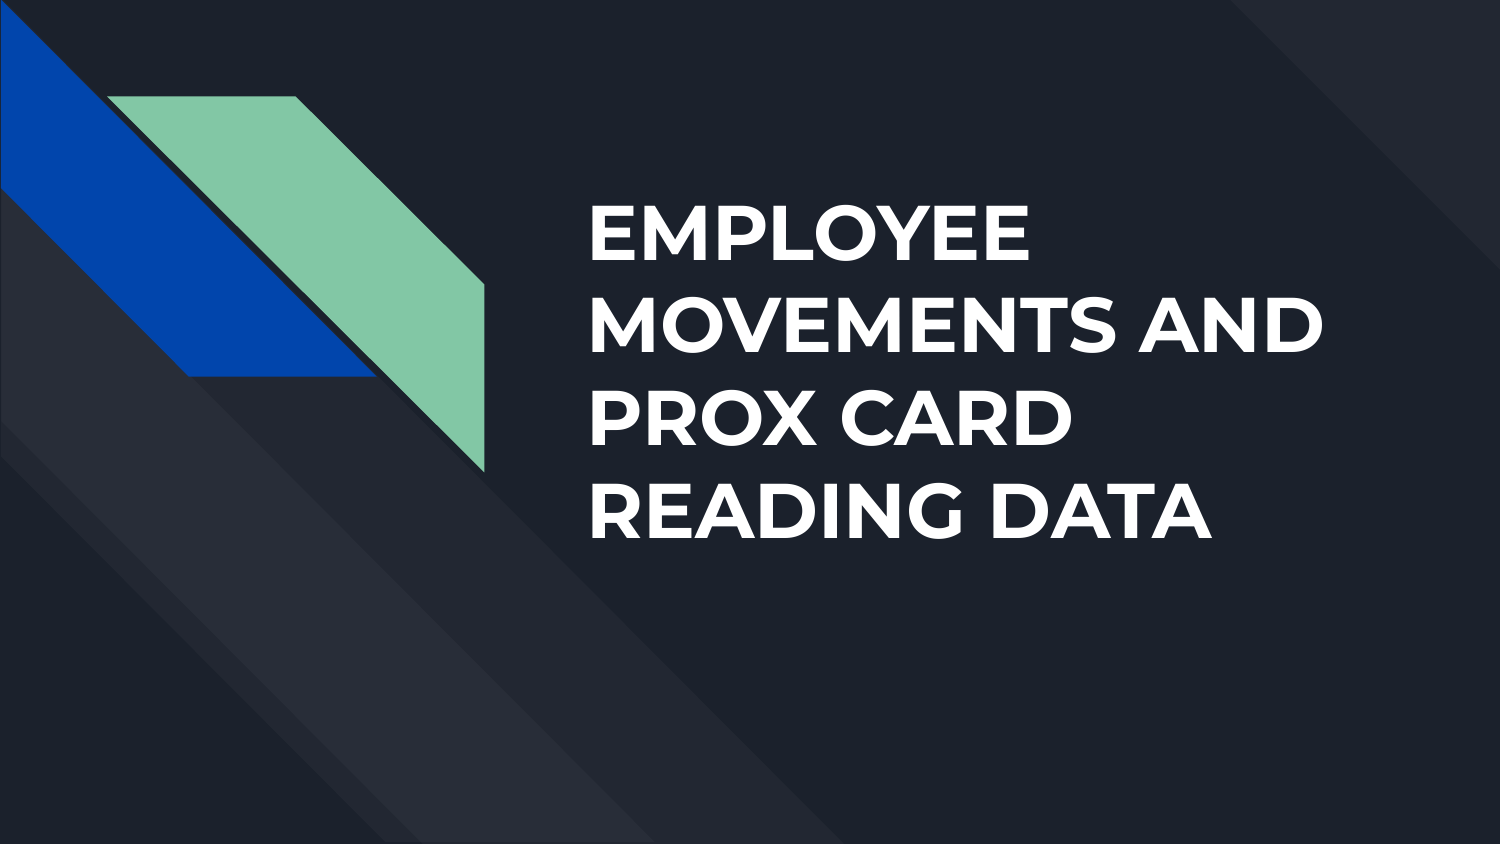

# EMPLOYEE MOVEMENTS AND PROX CARD READING DATA